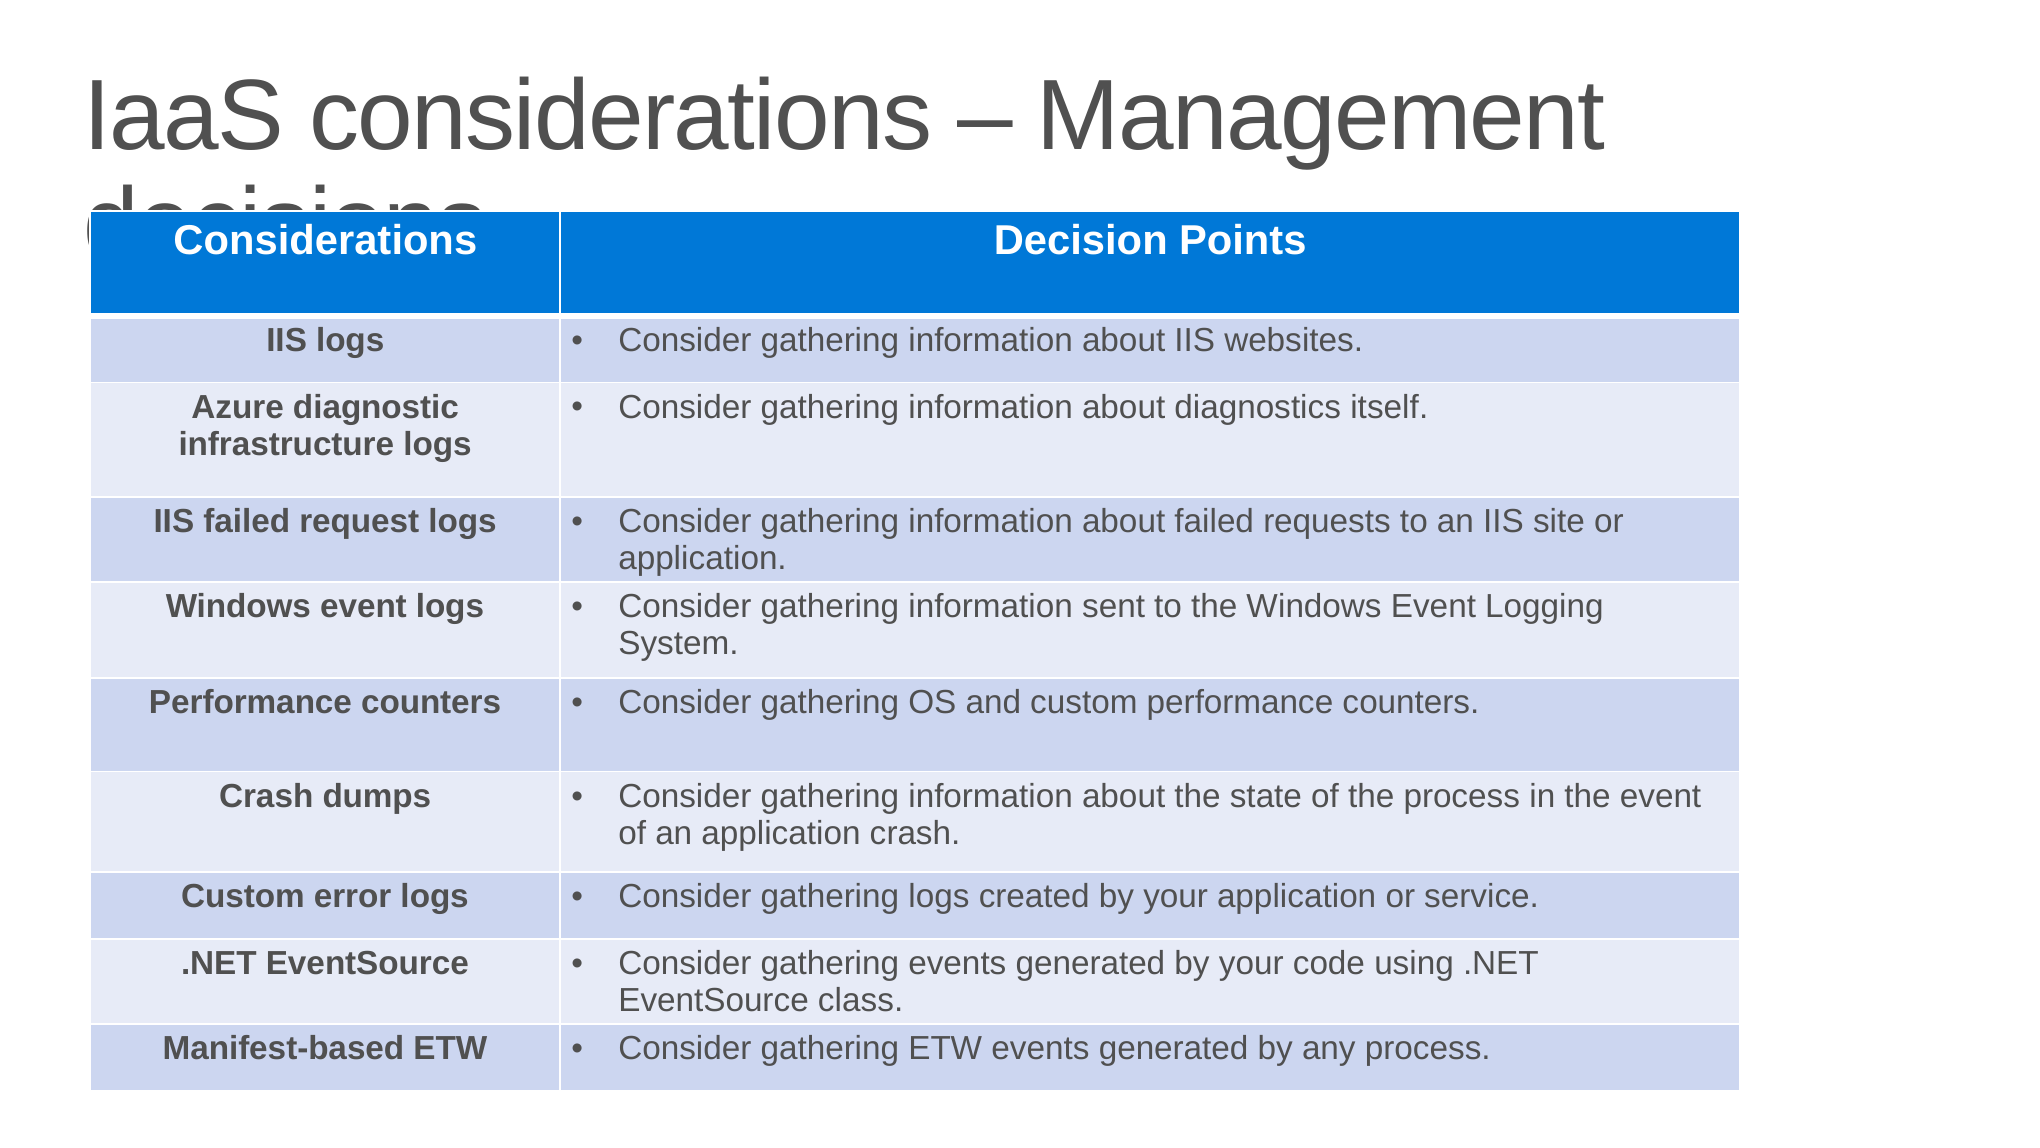

IaaS considerations – Management decisions
| Considerations | Decision Points |
| --- | --- |
| IIS logs | Consider gathering information about IIS websites. |
| Azure diagnostic infrastructure logs | Consider gathering information about diagnostics itself. |
| IIS failed request logs | Consider gathering information about failed requests to an IIS site or application. |
| Windows event logs | Consider gathering information sent to the Windows Event Logging System. |
| Performance counters | Consider gathering OS and custom performance counters. |
| Crash dumps | Consider gathering information about the state of the process in the event of an application crash. |
| Custom error logs | Consider gathering logs created by your application or service. |
| .NET EventSource | Consider gathering events generated by your code using .NET EventSource class. |
| Manifest-based ETW | Consider gathering ETW events generated by any process. |